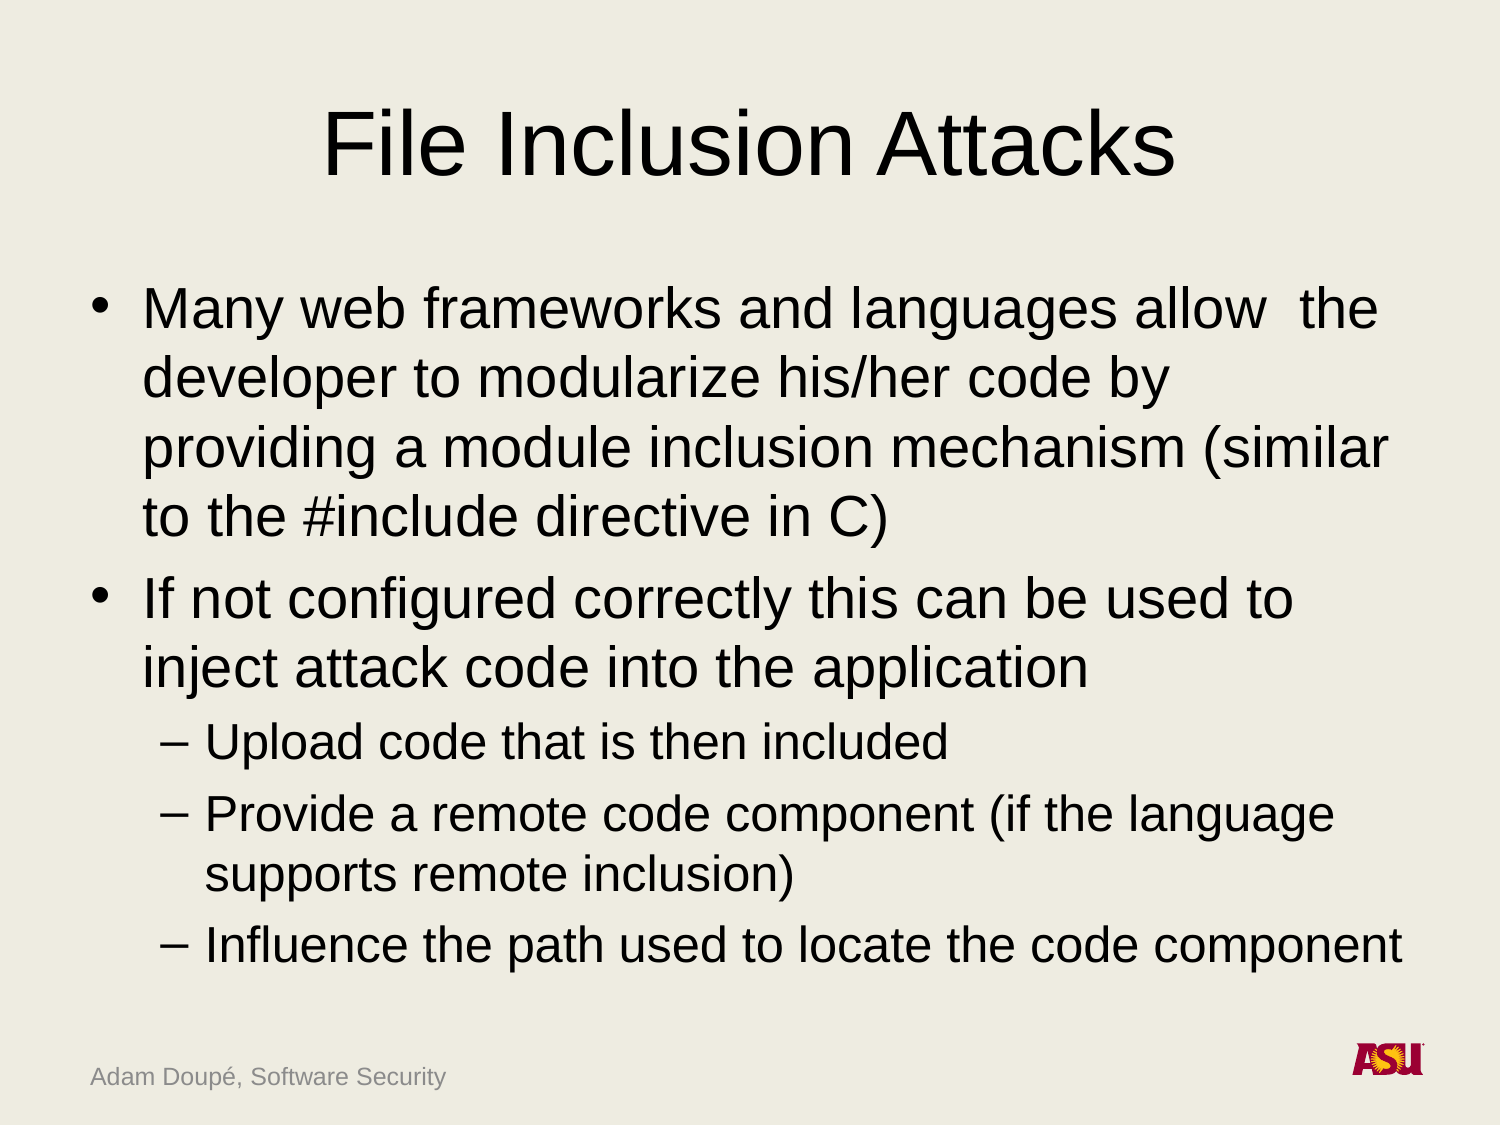

# File Inclusion Attacks
Many web frameworks and languages allow  the developer to modularize his/her code by providing a module inclusion mechanism (similar to the #include directive in C)
If not configured correctly this can be used to inject attack code into the application
Upload code that is then included
Provide a remote code component (if the language supports remote inclusion)
Influence the path used to locate the code component